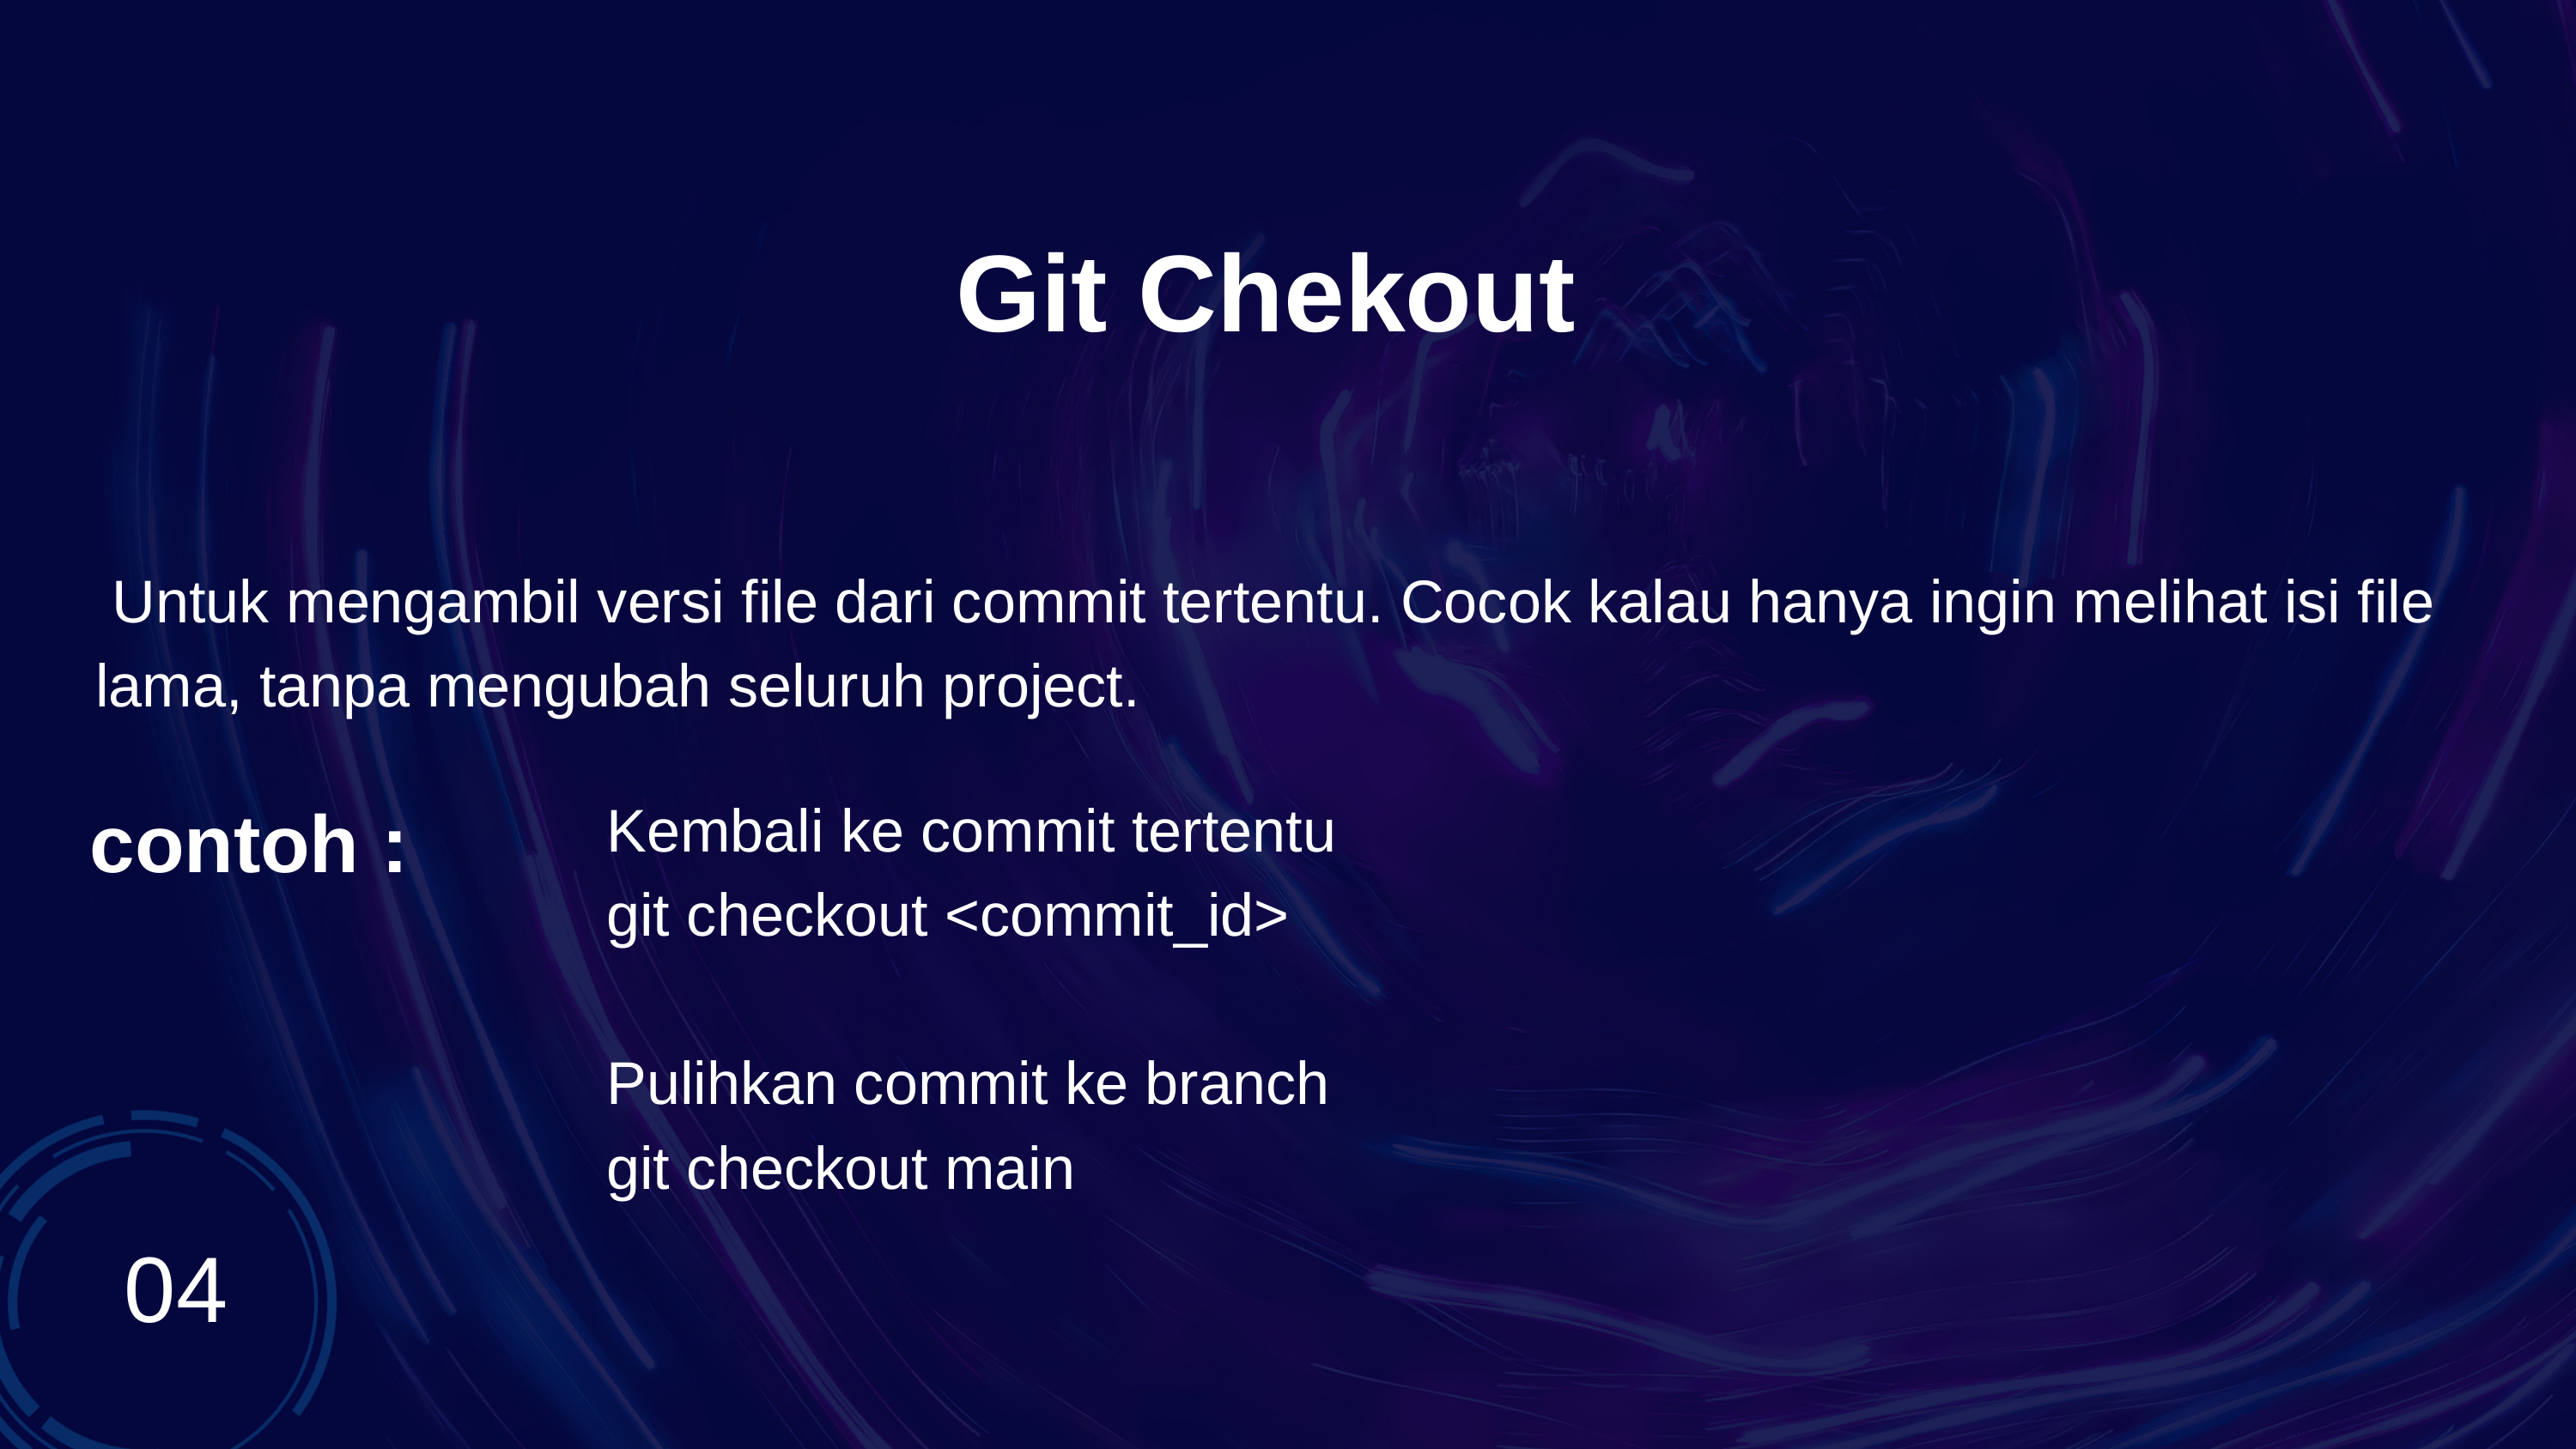

Git Chekout
 Untuk mengambil versi file dari commit tertentu. Cocok kalau hanya ingin melihat isi file lama, tanpa mengubah seluruh project.
contoh :
Kembali ke commit tertentu
git checkout <commit_id>

Pulihkan commit ke branch
git checkout main

04